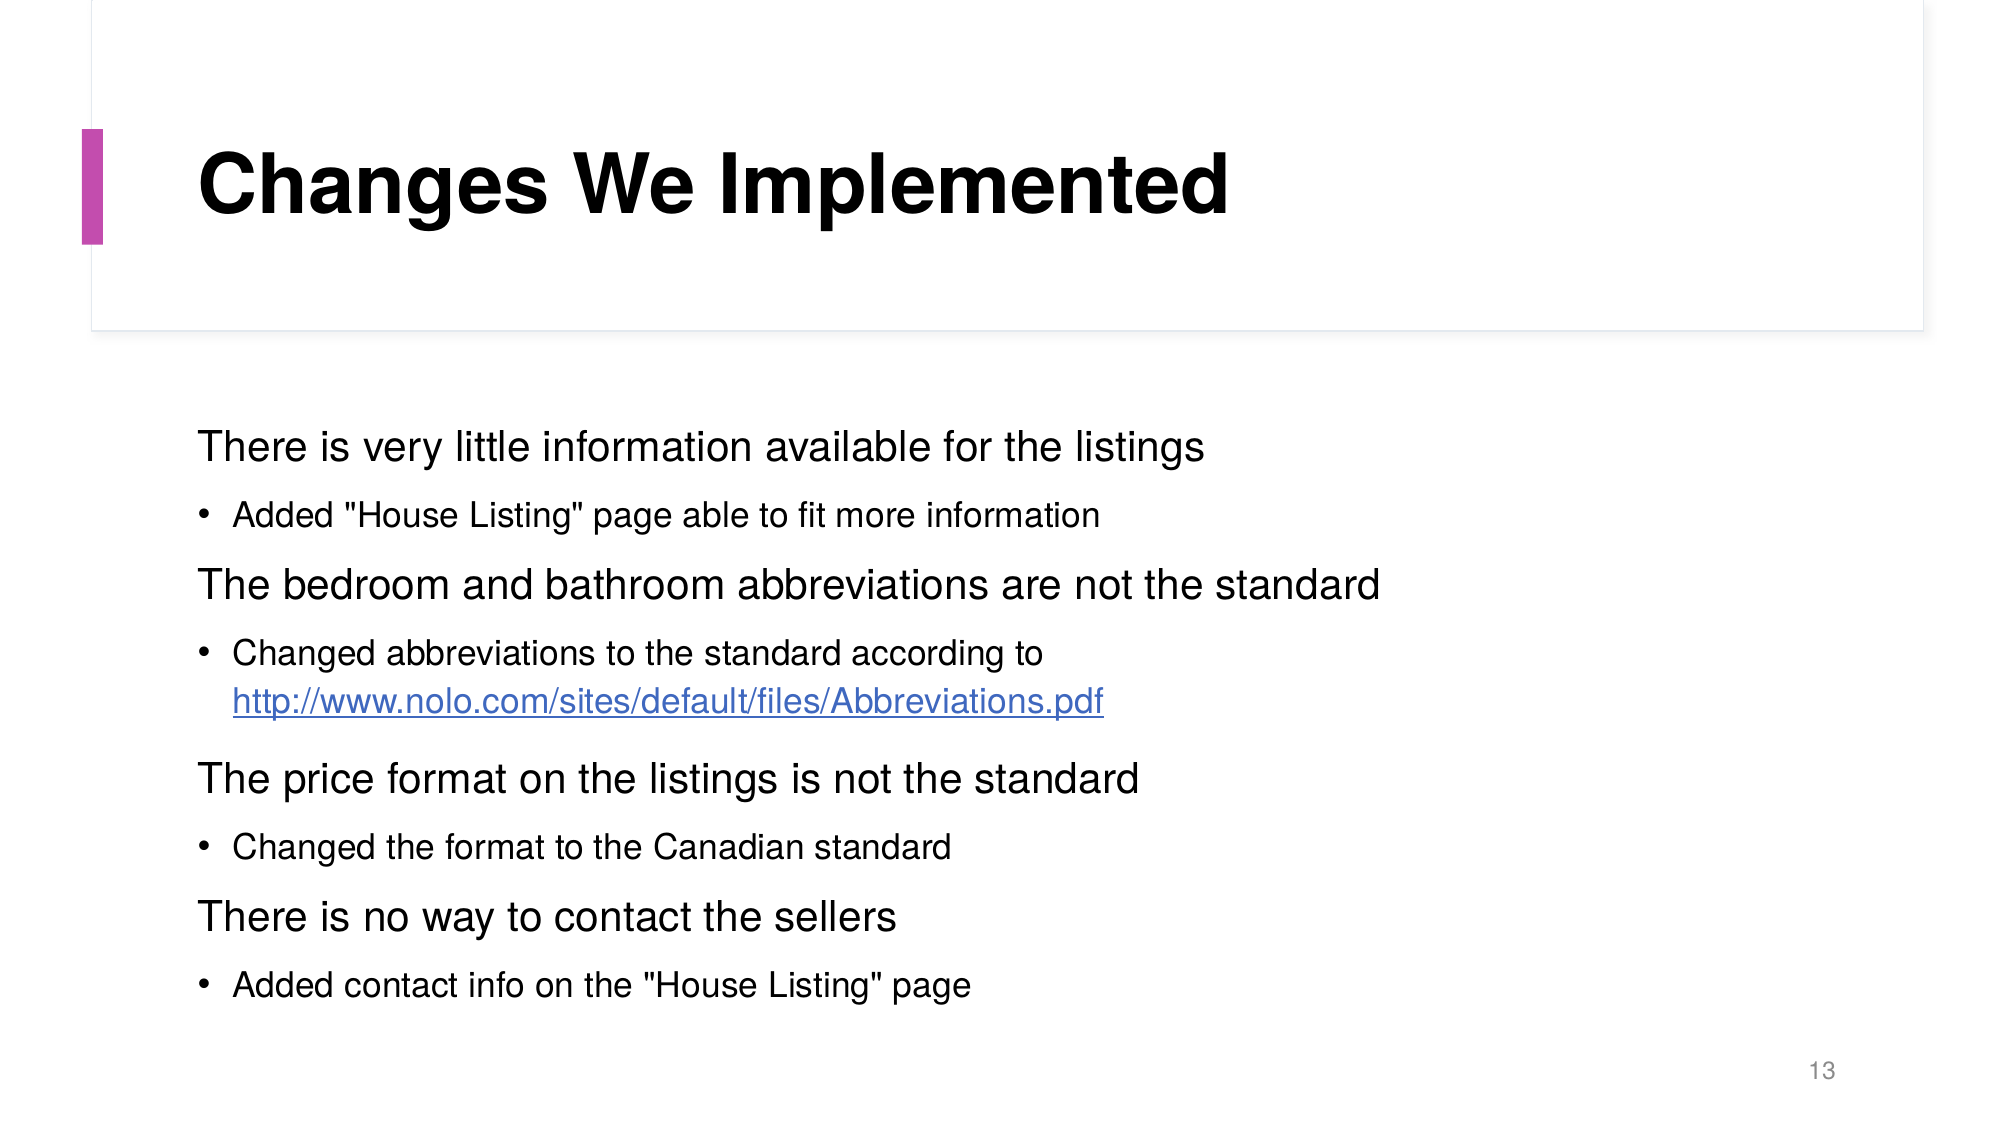

# Changes We Implemented
There is very little information available for the listings
Added "House Listing" page able to fit more information
The bedroom and bathroom abbreviations are not the standard
Changed abbreviations to the standard according to http://www.nolo.com/sites/default/files/Abbreviations.pdf
The price format on the listings is not the standard
Changed the format to the Canadian standard
There is no way to contact the sellers
Added contact info on the "House Listing" page
13